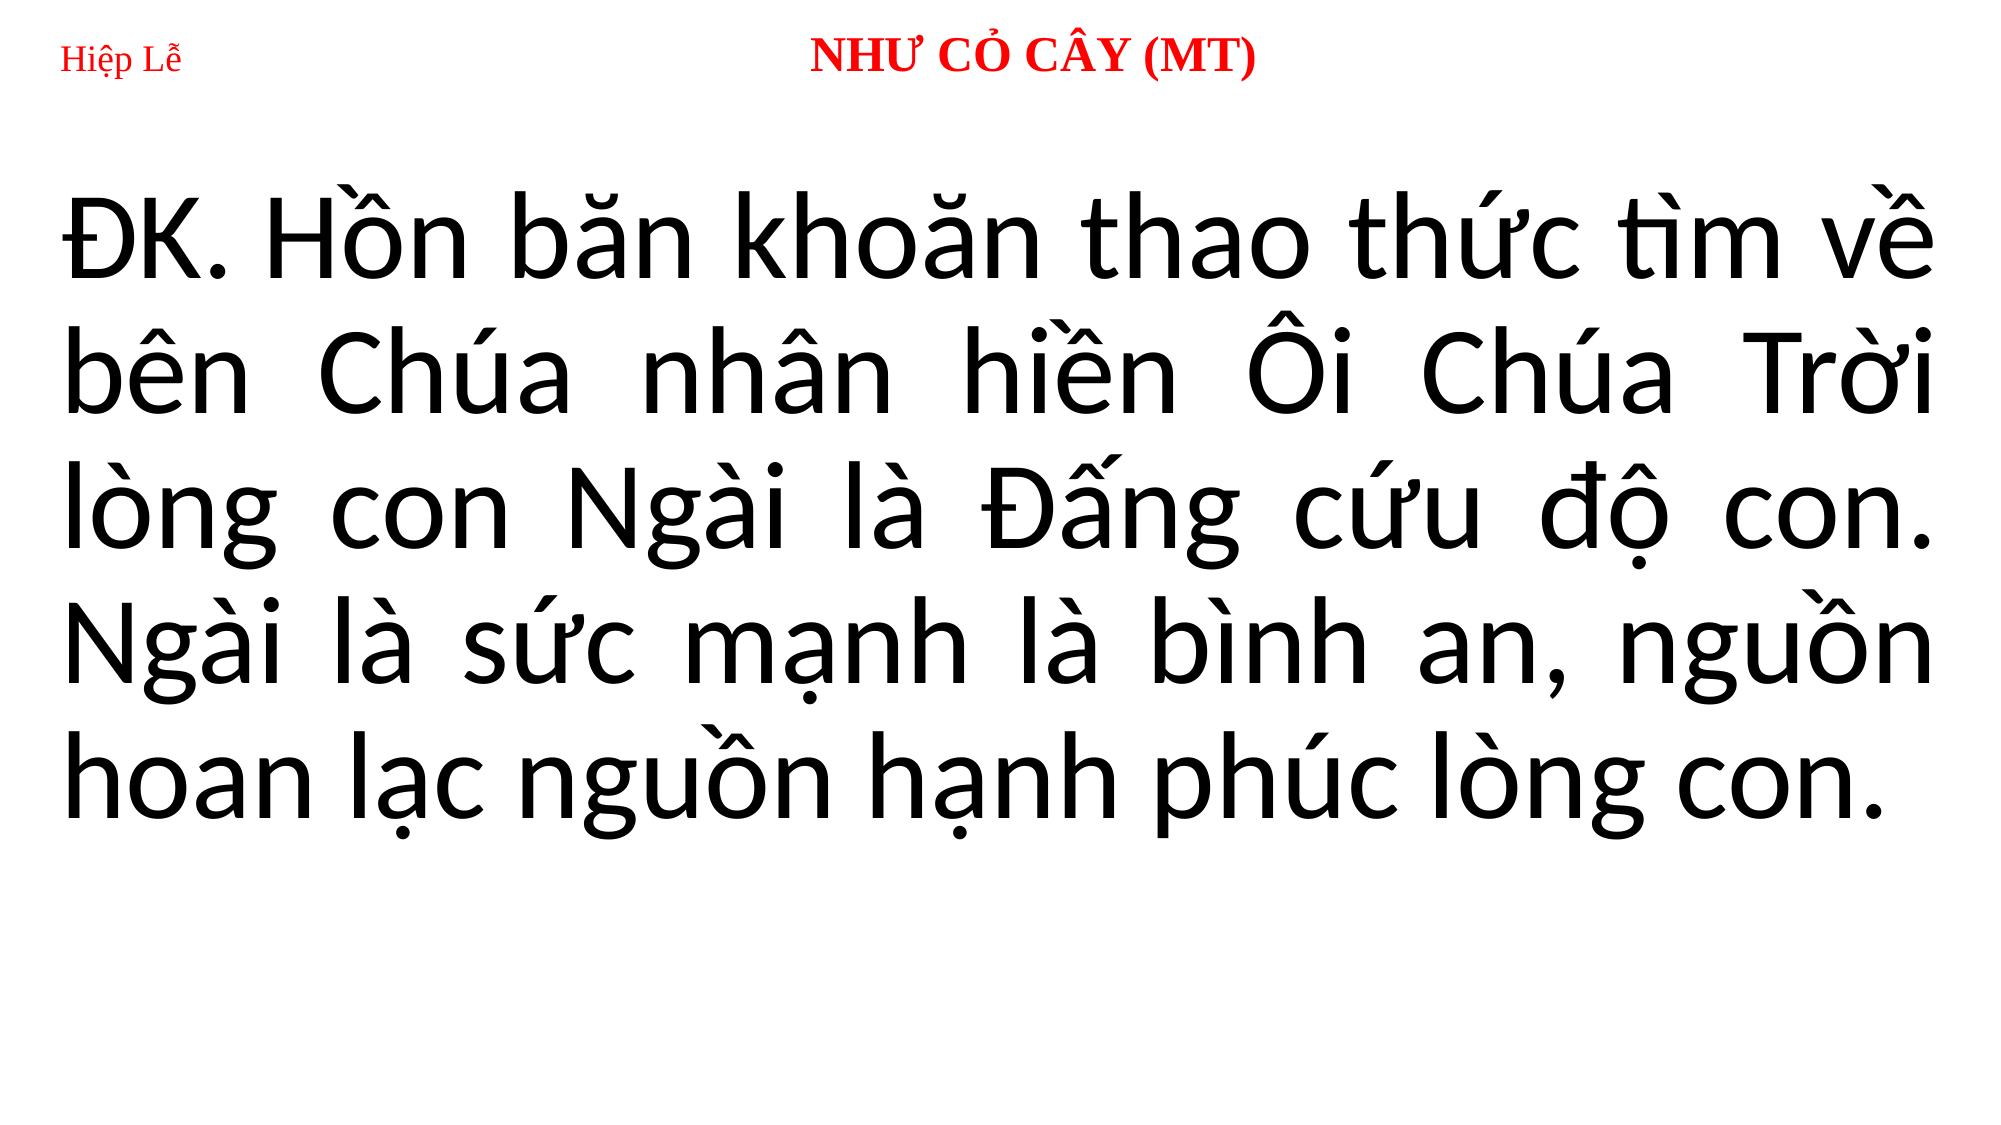

# Hiệp Lễ                                             		NHƯ CỎ CÂY (MT)
ĐK. Hồn băn khoăn thao thức tìm về bên Chúa nhân hiền Ôi Chúa Trời lòng con Ngài là Đấng cứu độ con. Ngài là sức mạnh là bình an, nguồn hoan lạc nguồn hạnh phúc lòng con.